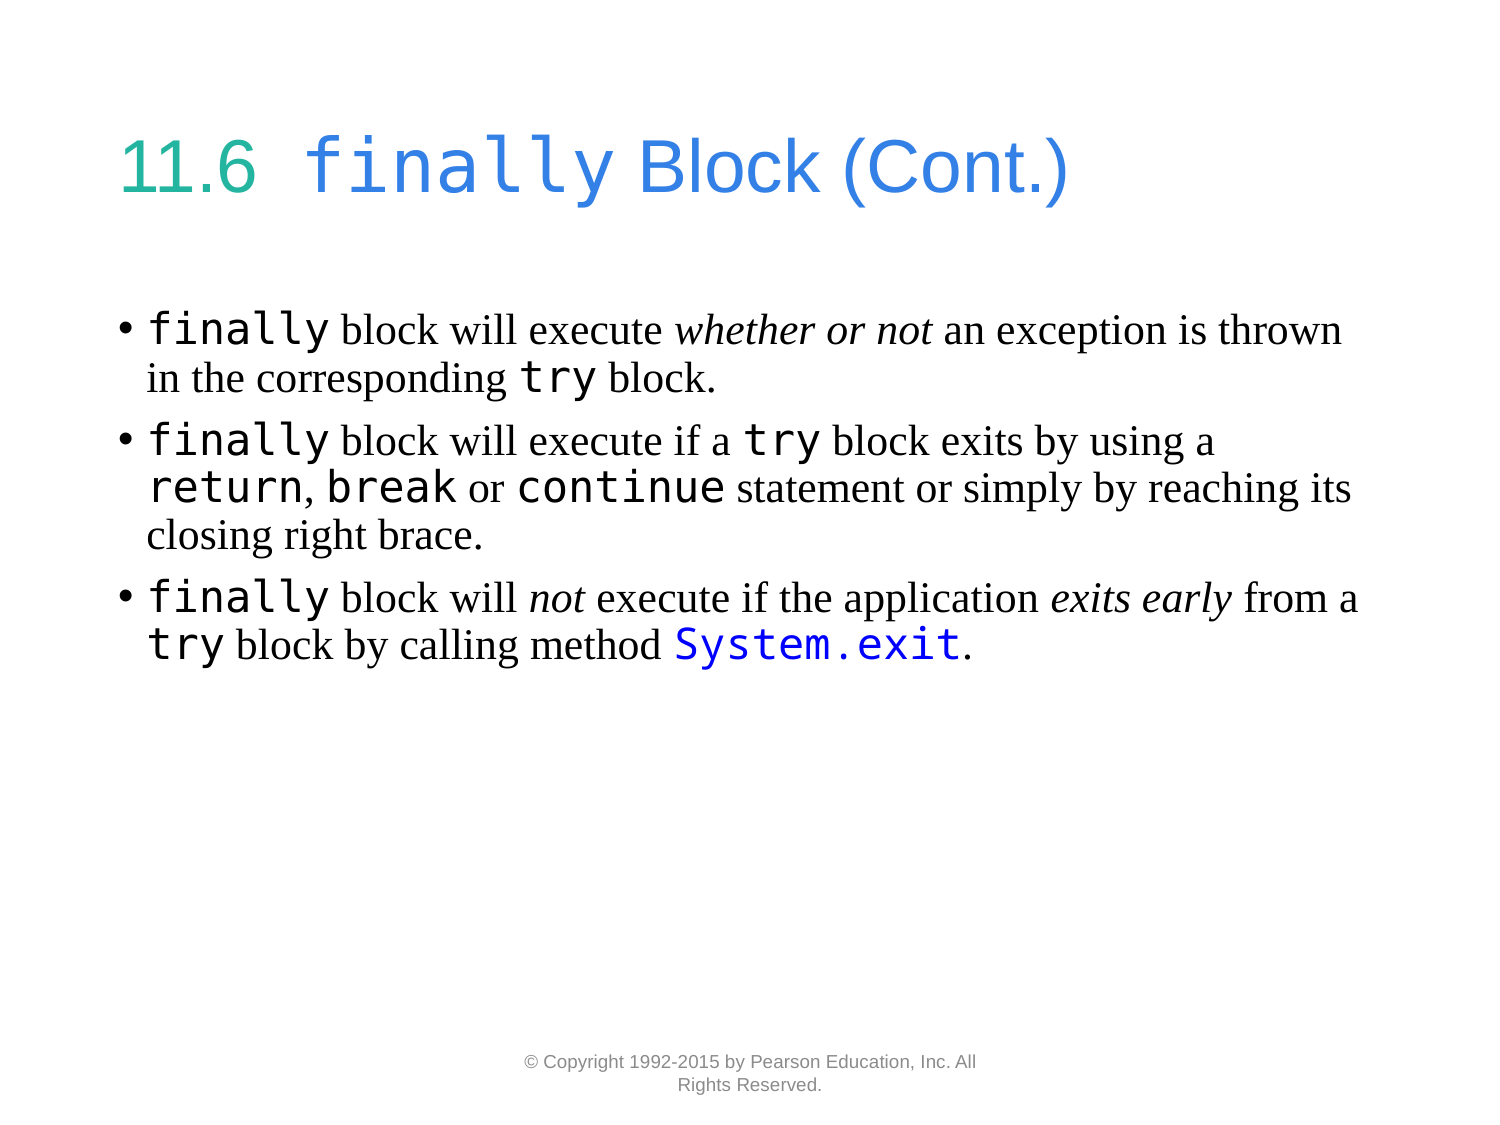

# 11.6  finally Block (Cont.)
finally block will execute whether or not an exception is thrown in the corresponding try block.
finally block will execute if a try block exits by using a return, break or continue statement or simply by reaching its closing right brace.
finally block will not execute if the application exits early from a try block by calling method System.exit.
© Copyright 1992-2015 by Pearson Education, Inc. All Rights Reserved.